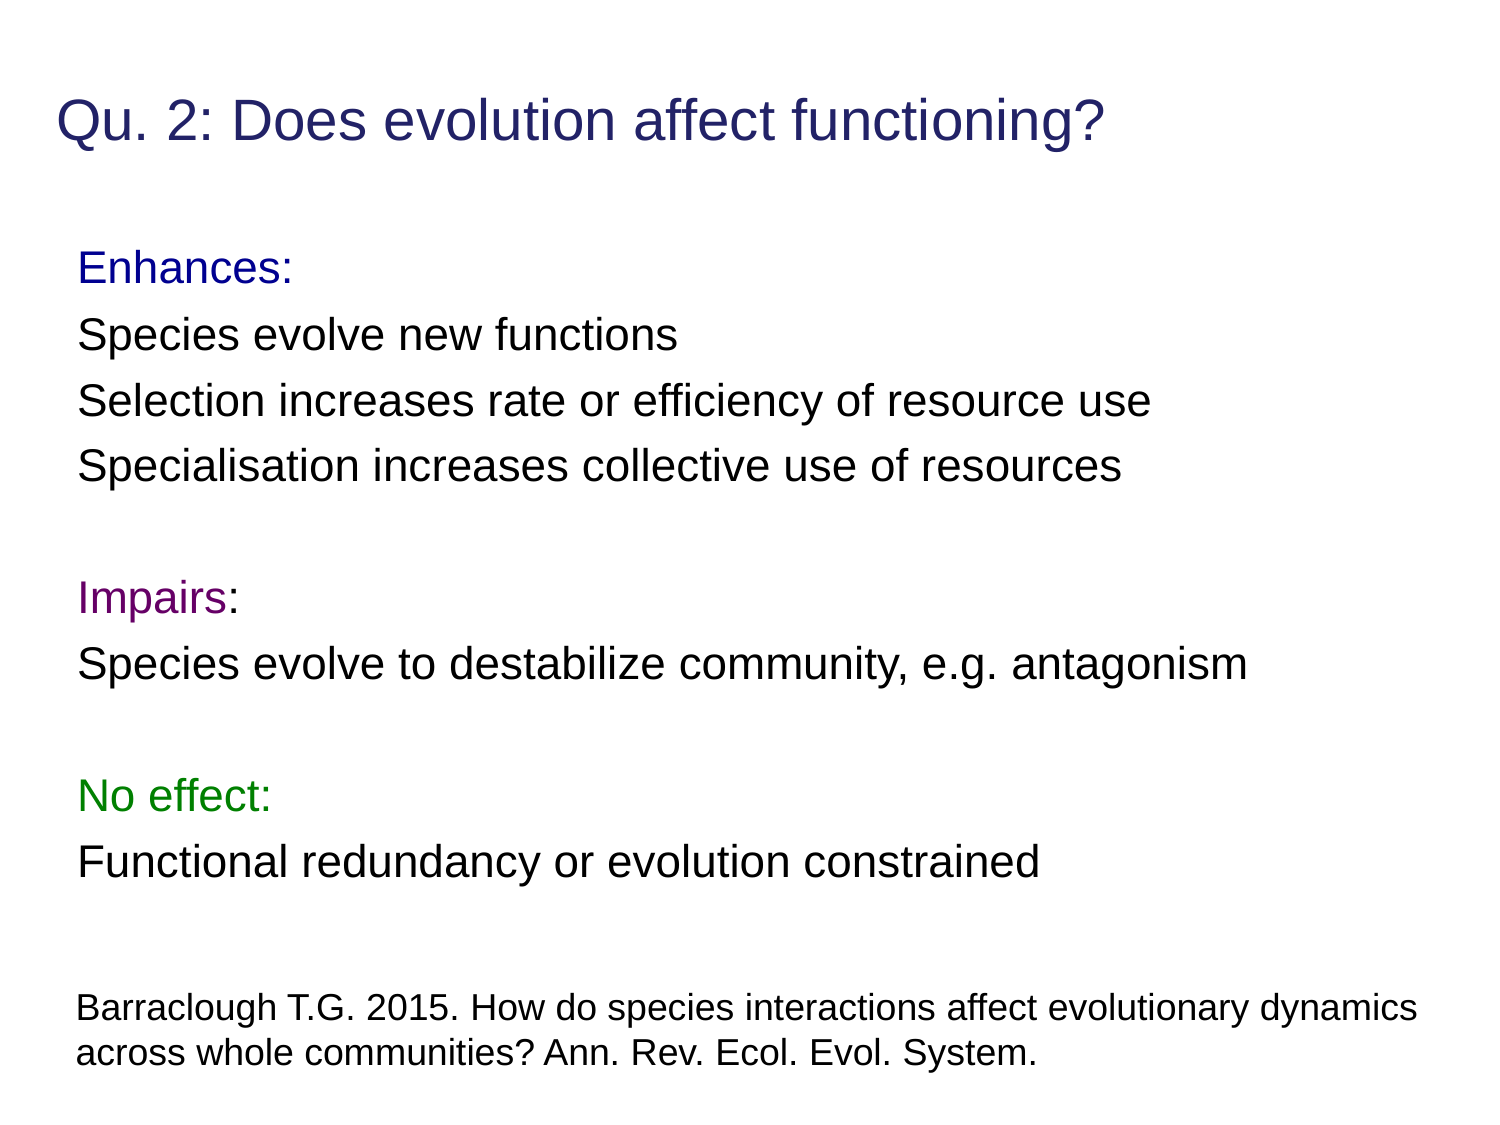

Qu. 2: Does evolution affect functioning?
Enhances:
Species evolve new functions
Selection increases rate or efficiency of resource use
Specialisation increases collective use of resources

Impairs:
Species evolve to destabilize community, e.g. antagonism

No effect:
Functional redundancy or evolution constrained
Barraclough T.G. 2015. How do species interactions affect evolutionary dynamics across whole communities? Ann. Rev. Ecol. Evol. System.